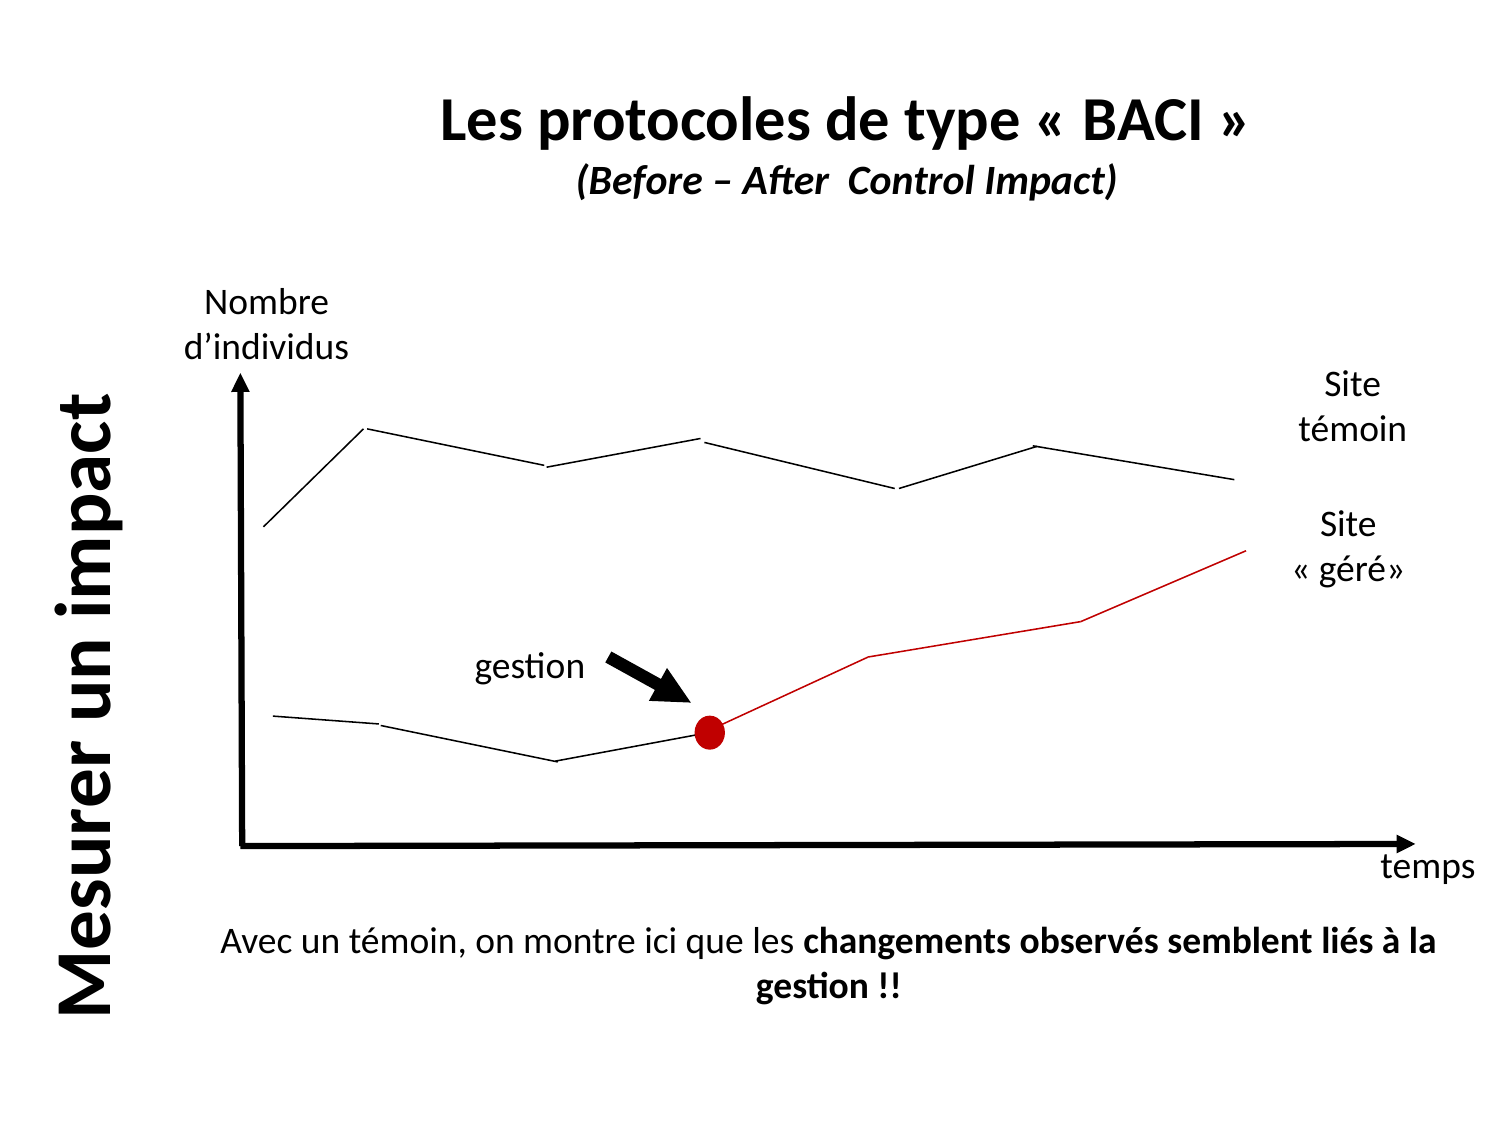

Les protocoles de type « BACI »
(Before – After  Control Impact)
Nombre
d’individus

Site
témoin

Site
« géré»

gestion
Mesurer un impact

temps

Avec un témoin, on montre ici que les changements observés semblent liés à la gestion !!